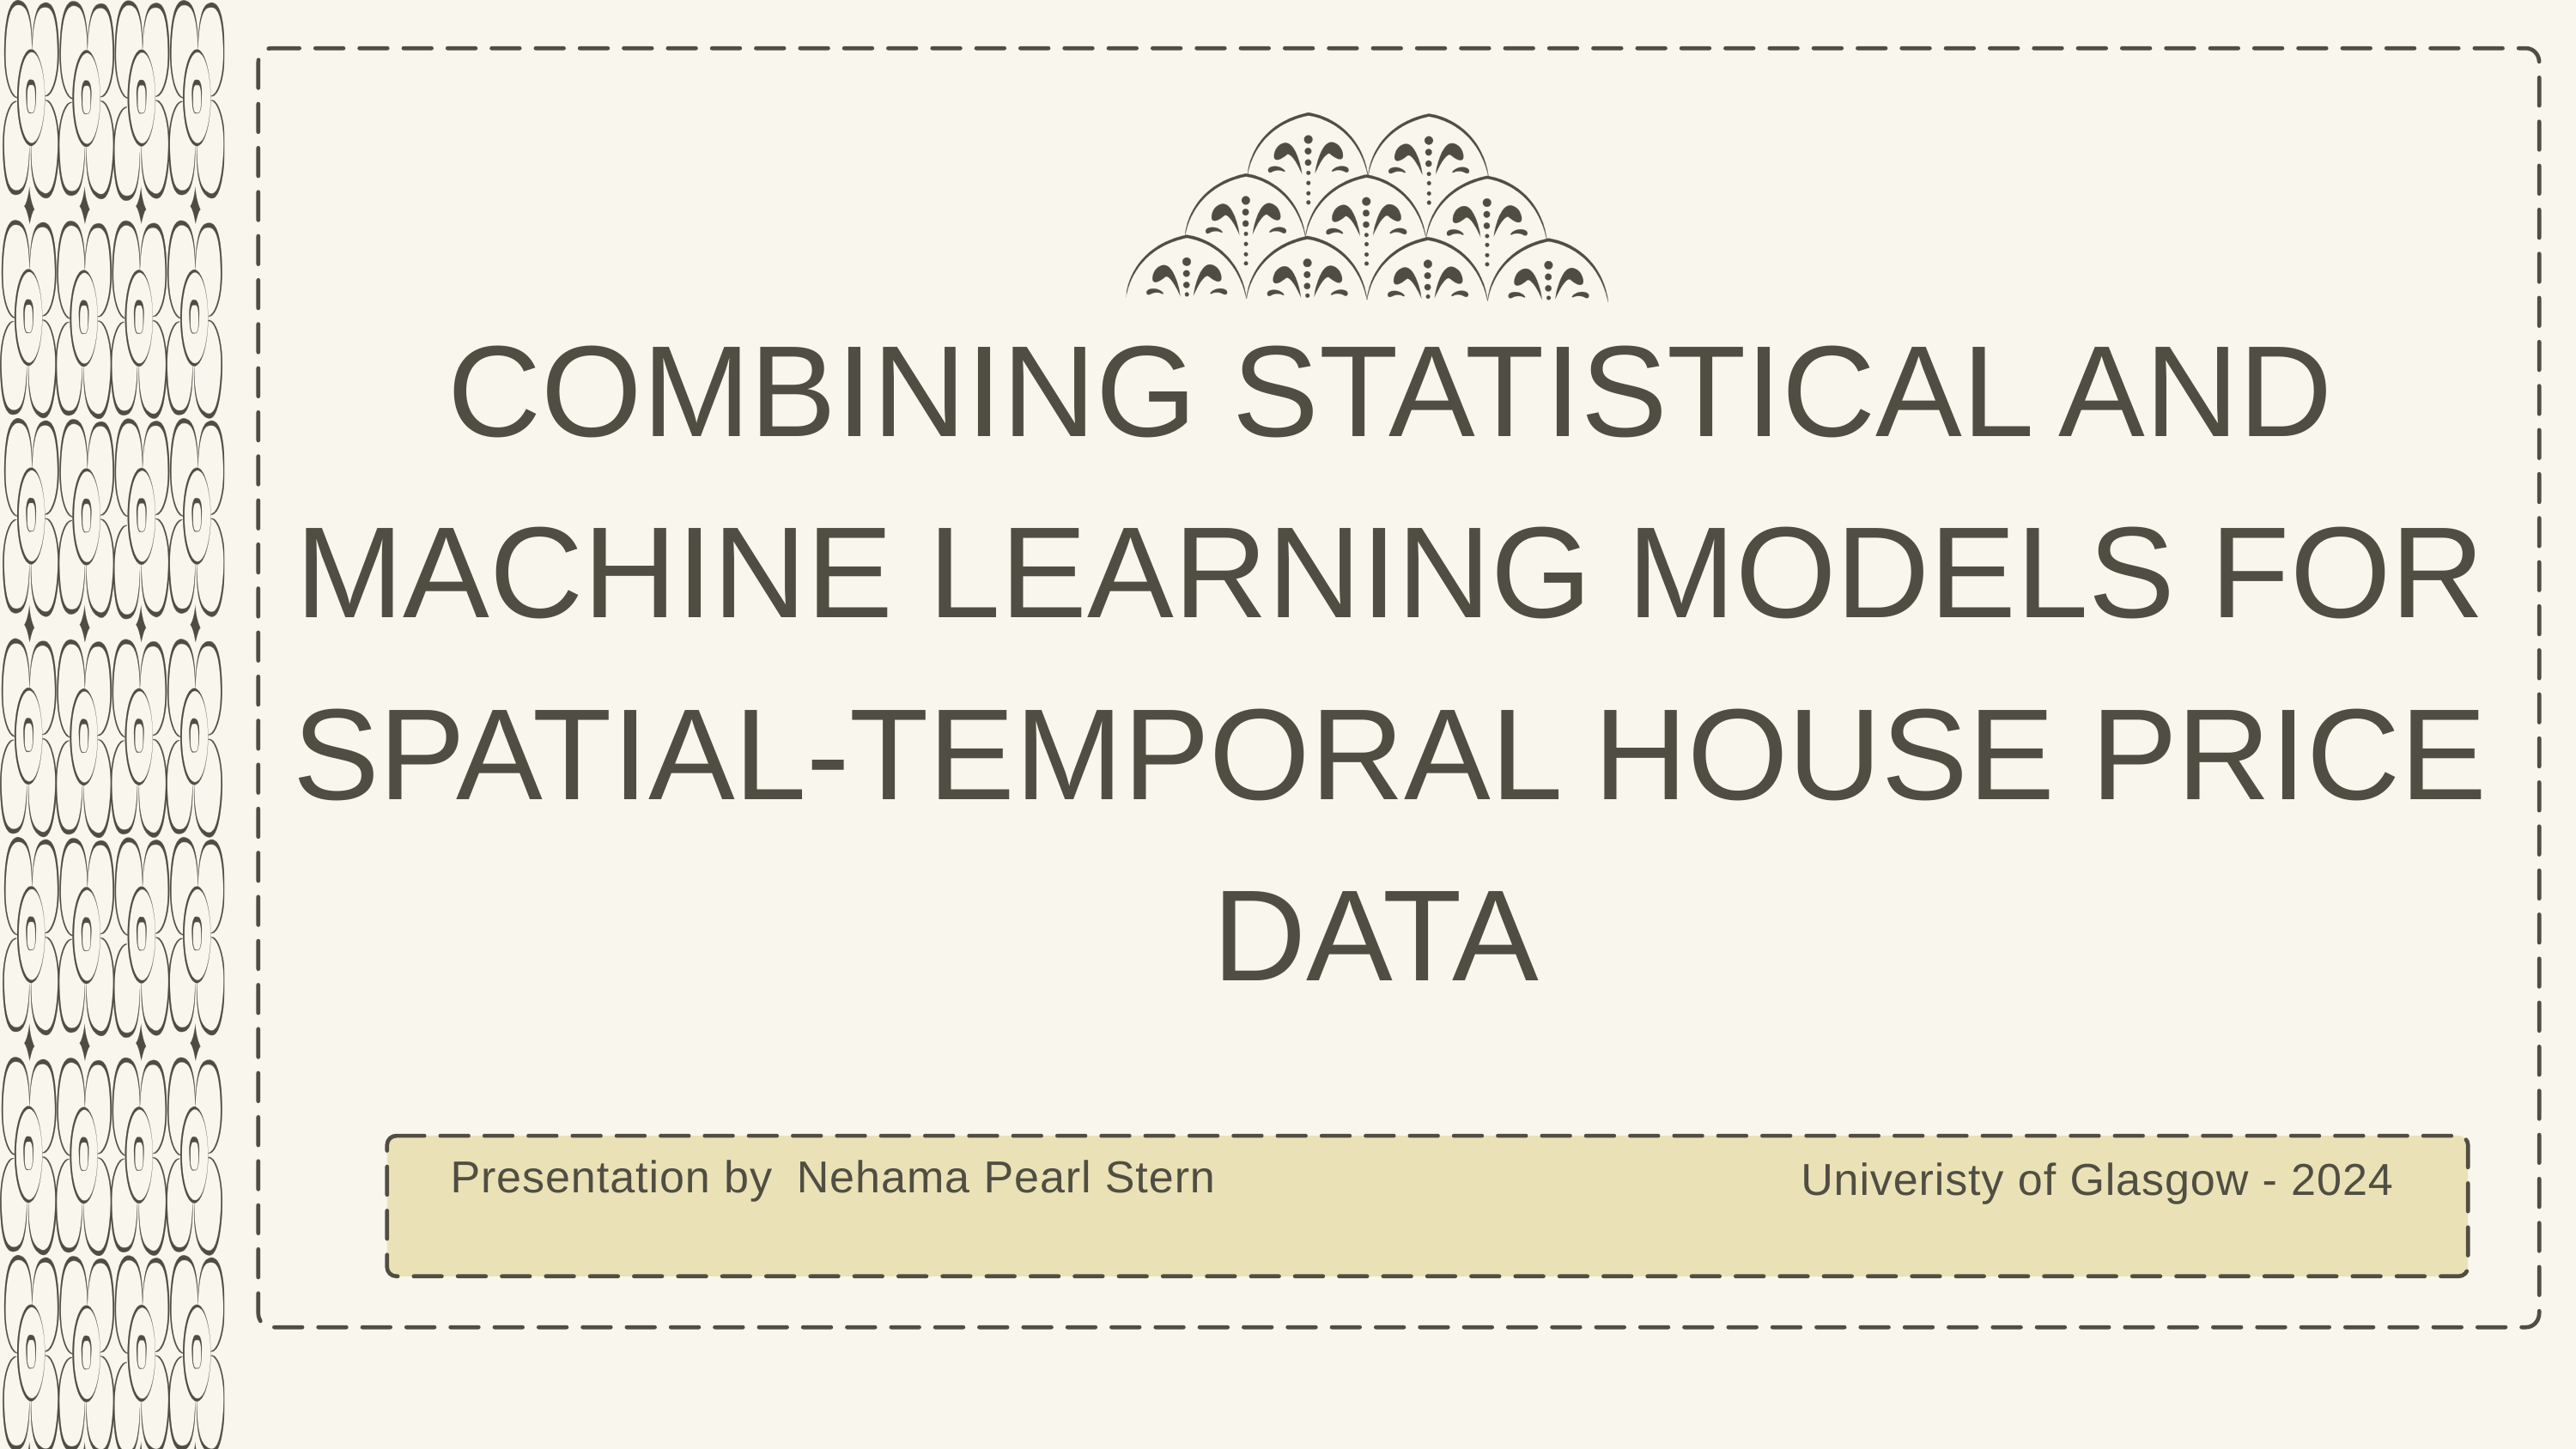

COMBINING STATISTICAL AND MACHINE LEARNING MODELS FOR SPATIAL-TEMPORAL HOUSE PRICE DATA

Presentation by
Nehama Pearl Stern
Univeristy of Glasgow - 2024